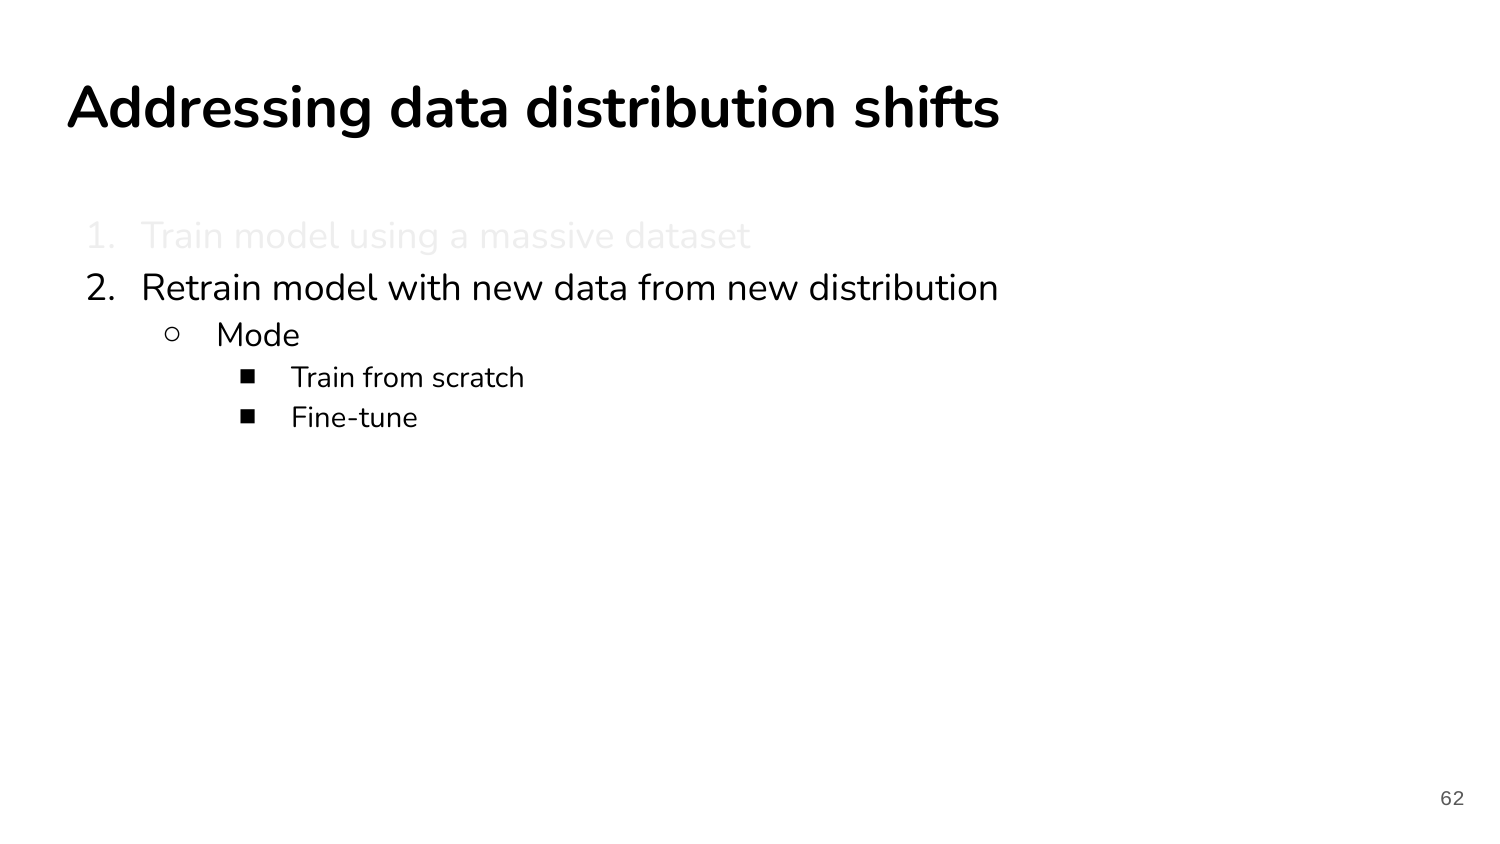

# Addressing data distribution shifts
Train model using a massive dataset
Retrain model with new data from new distribution
Mode
Train from scratch
Fine-tune

62